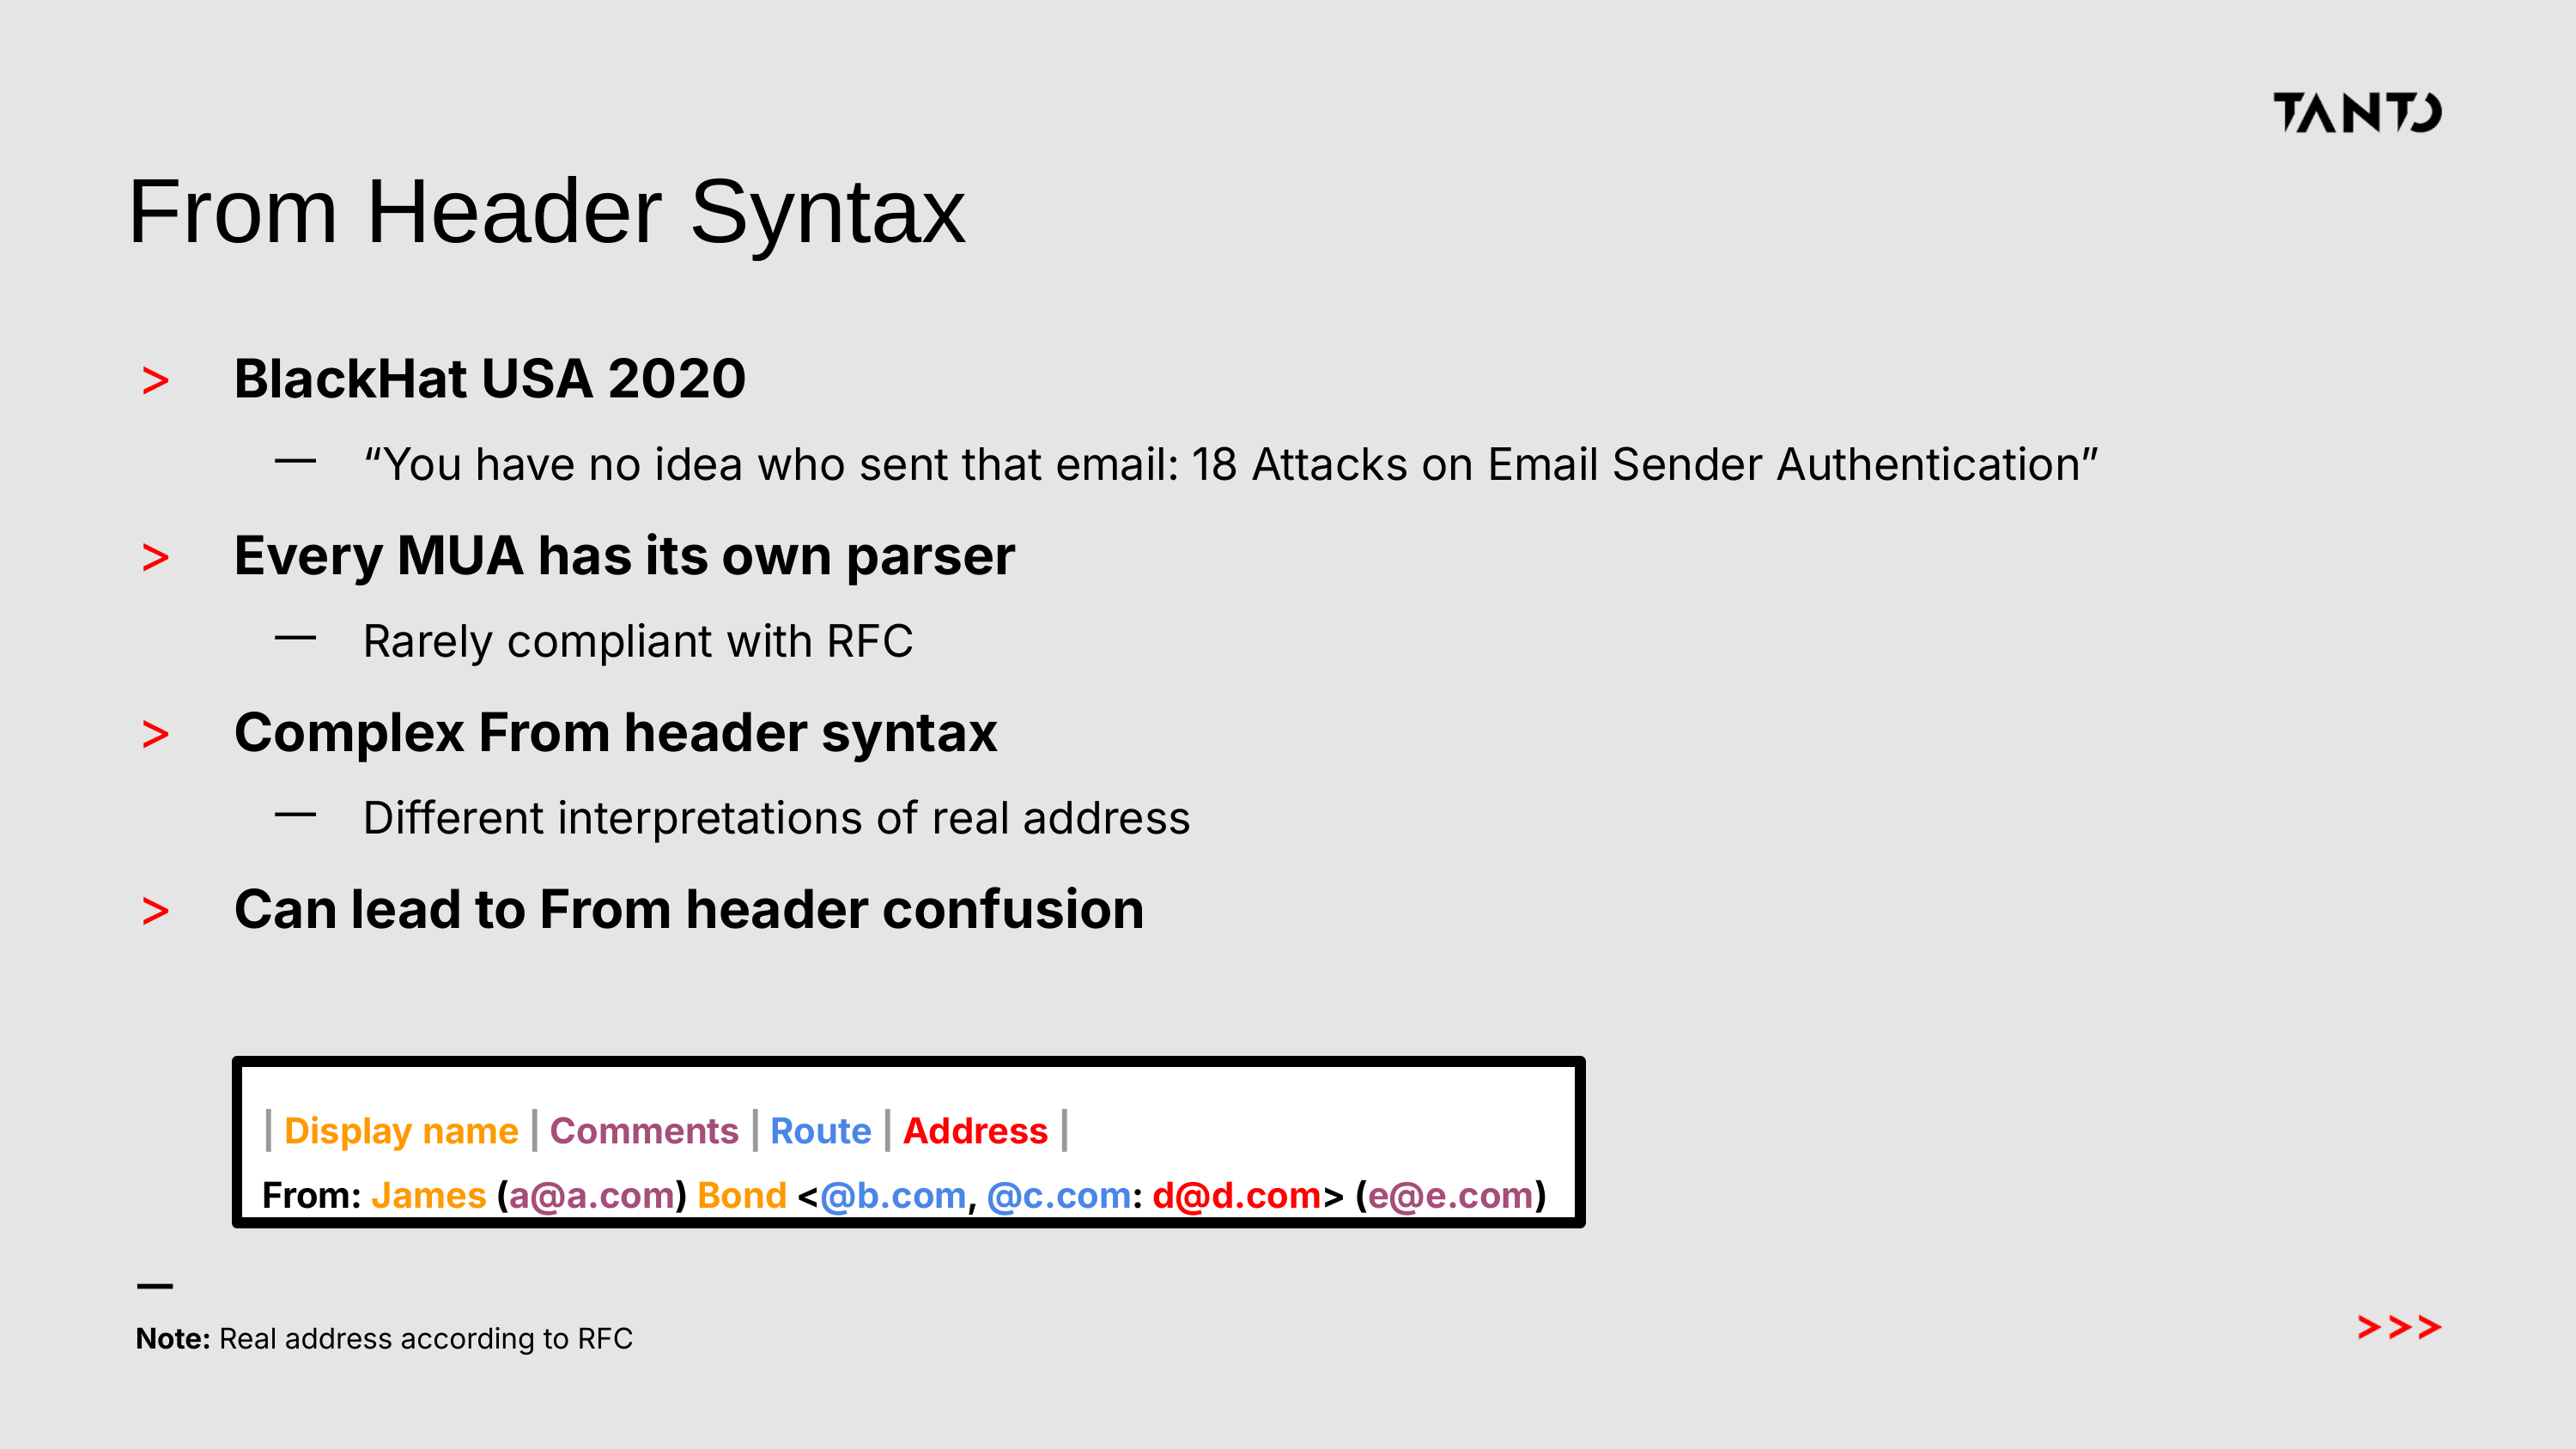

# From Header Syntax
BlackHat USA 2020
“You have no idea who sent that email: 18 Attacks on Email Sender Authentication”
Every MUA has its own parser
Rarely compliant with RFC
Complex From header syntax
Different interpretations of real address
Can lead to From header confusion
| Display name | Comments | Route | Address |
From: James (a@a.com) Bond <@b.com, @c.com: d@d.com> (e@e.com)
Note: Real address according to RFC